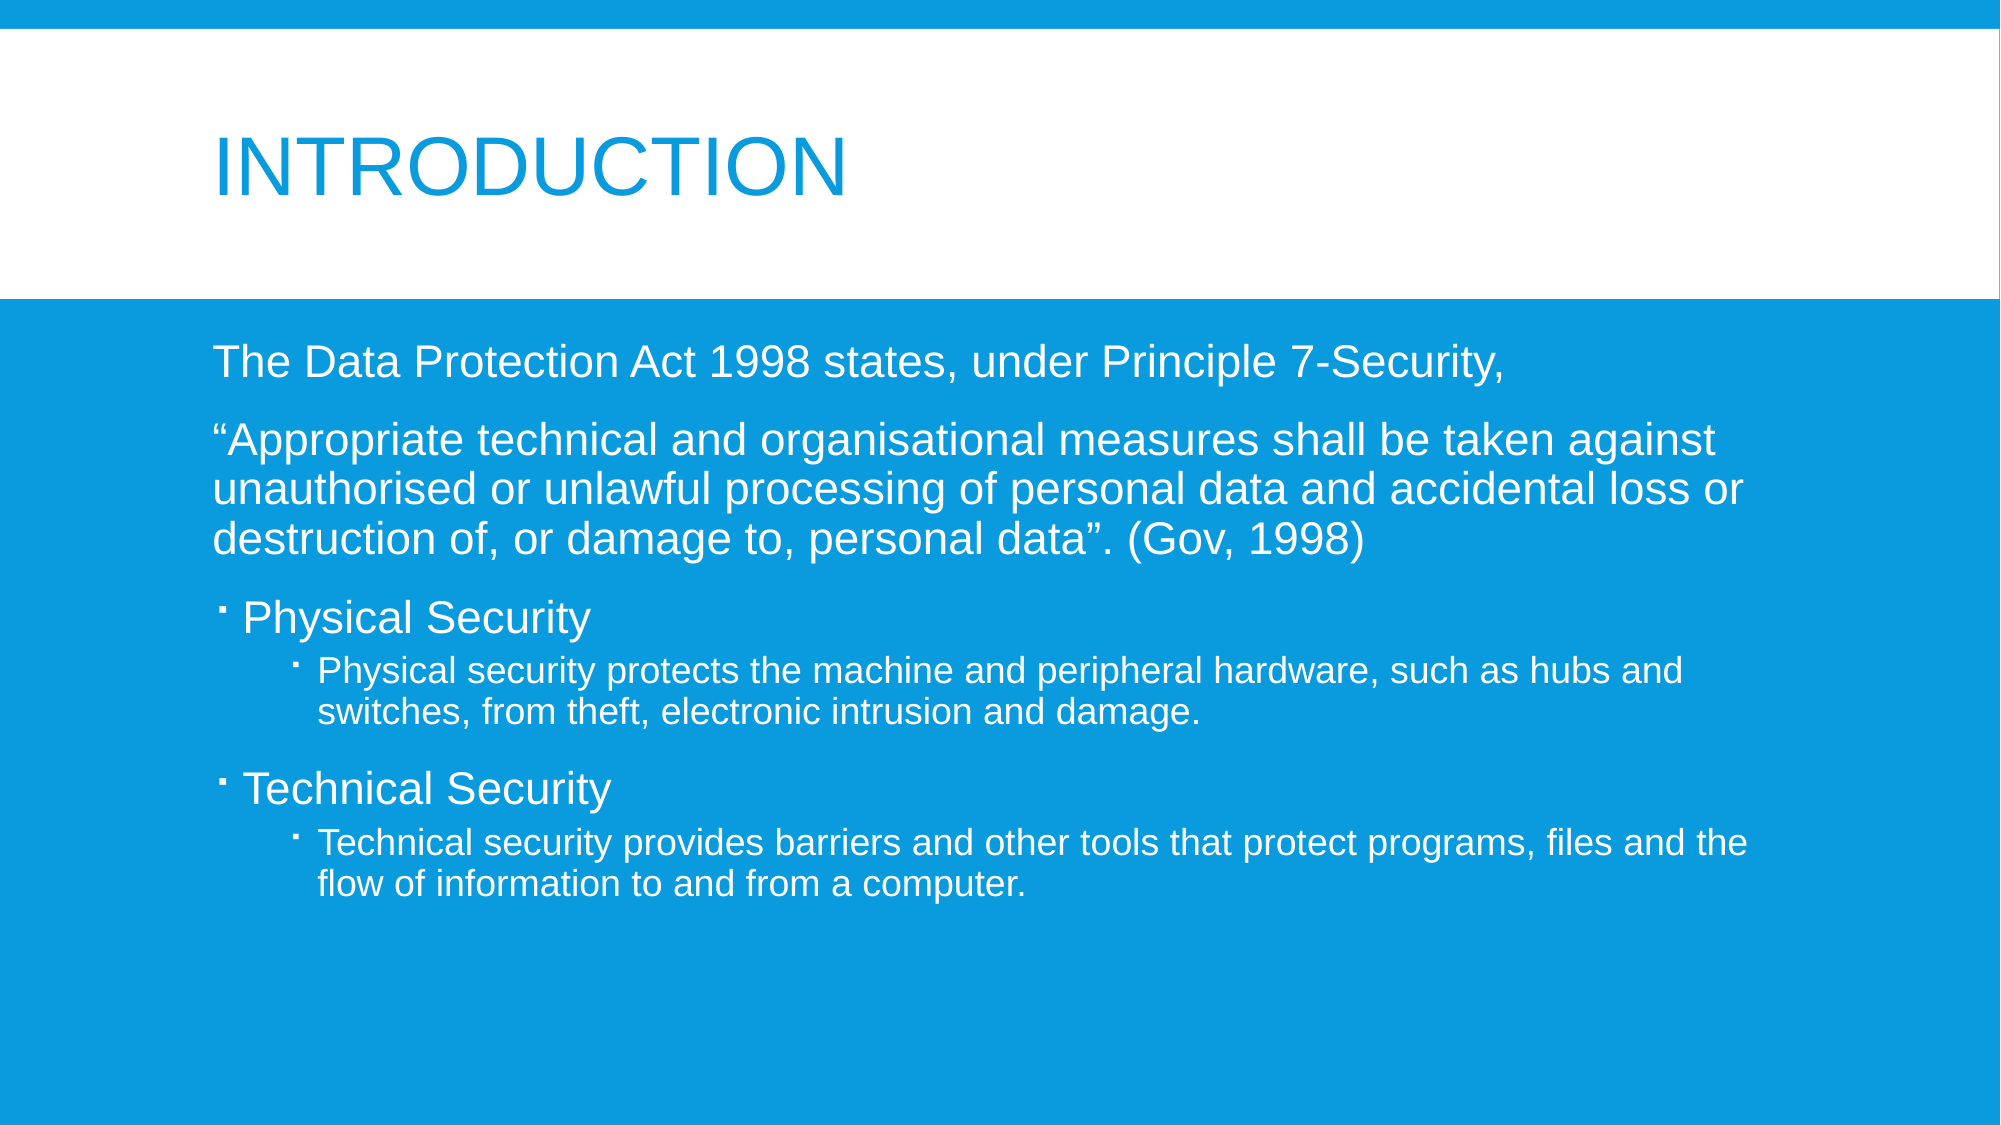

# Introduction
The Data Protection Act 1998 states, under Principle 7-Security,
“Appropriate technical and organisational measures shall be taken against unauthorised or unlawful processing of personal data and accidental loss or destruction of, or damage to, personal data”. (Gov, 1998)
Physical Security
Physical security protects the machine and peripheral hardware, such as hubs and switches, from theft, electronic intrusion and damage.
Technical Security
Technical security provides barriers and other tools that protect programs, files and the flow of information to and from a computer.